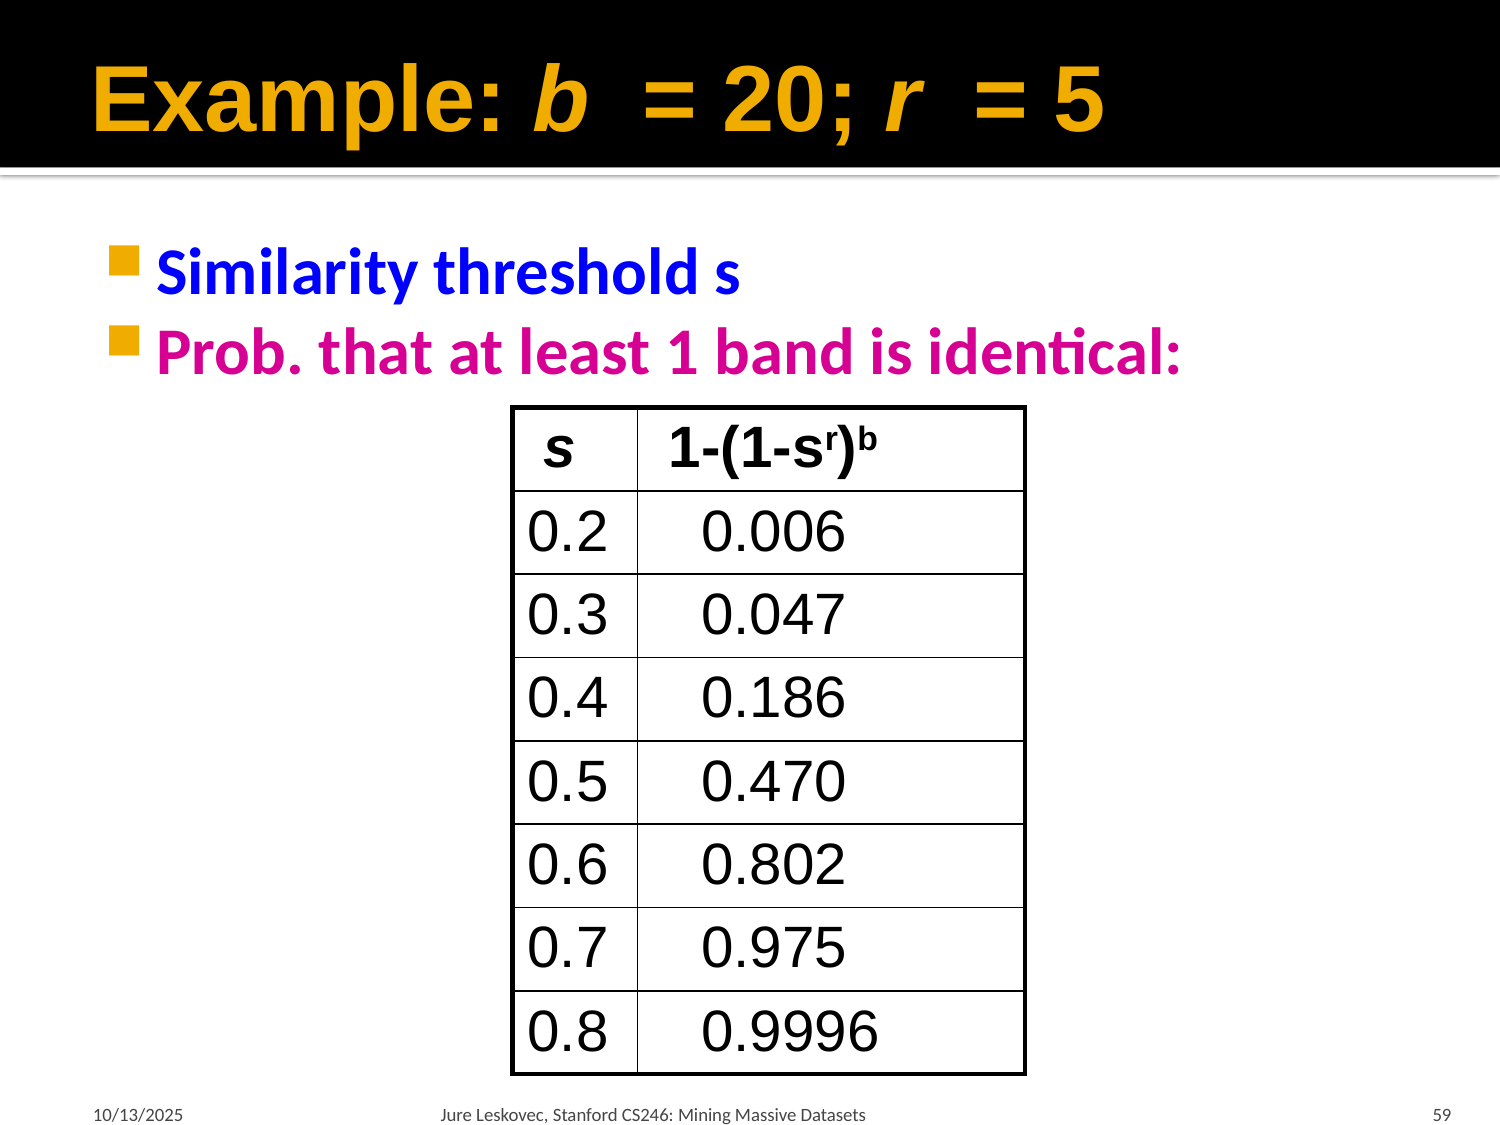

# Example: b  = 20; r  = 5
Similarity threshold s
Prob. that at least 1 band is identical:
| s | 1-(1-sr)b |
| --- | --- |
| 0.2 | 0.006 |
| 0.3 | 0.047 |
| 0.4 | 0.186 |
| 0.5 | 0.470 |
| 0.6 | 0.802 |
| 0.7 | 0.975 |
| 0.8 | 0.9996 |
10/13/2025
Jure Leskovec, Stanford CS246: Mining Massive Datasets
59